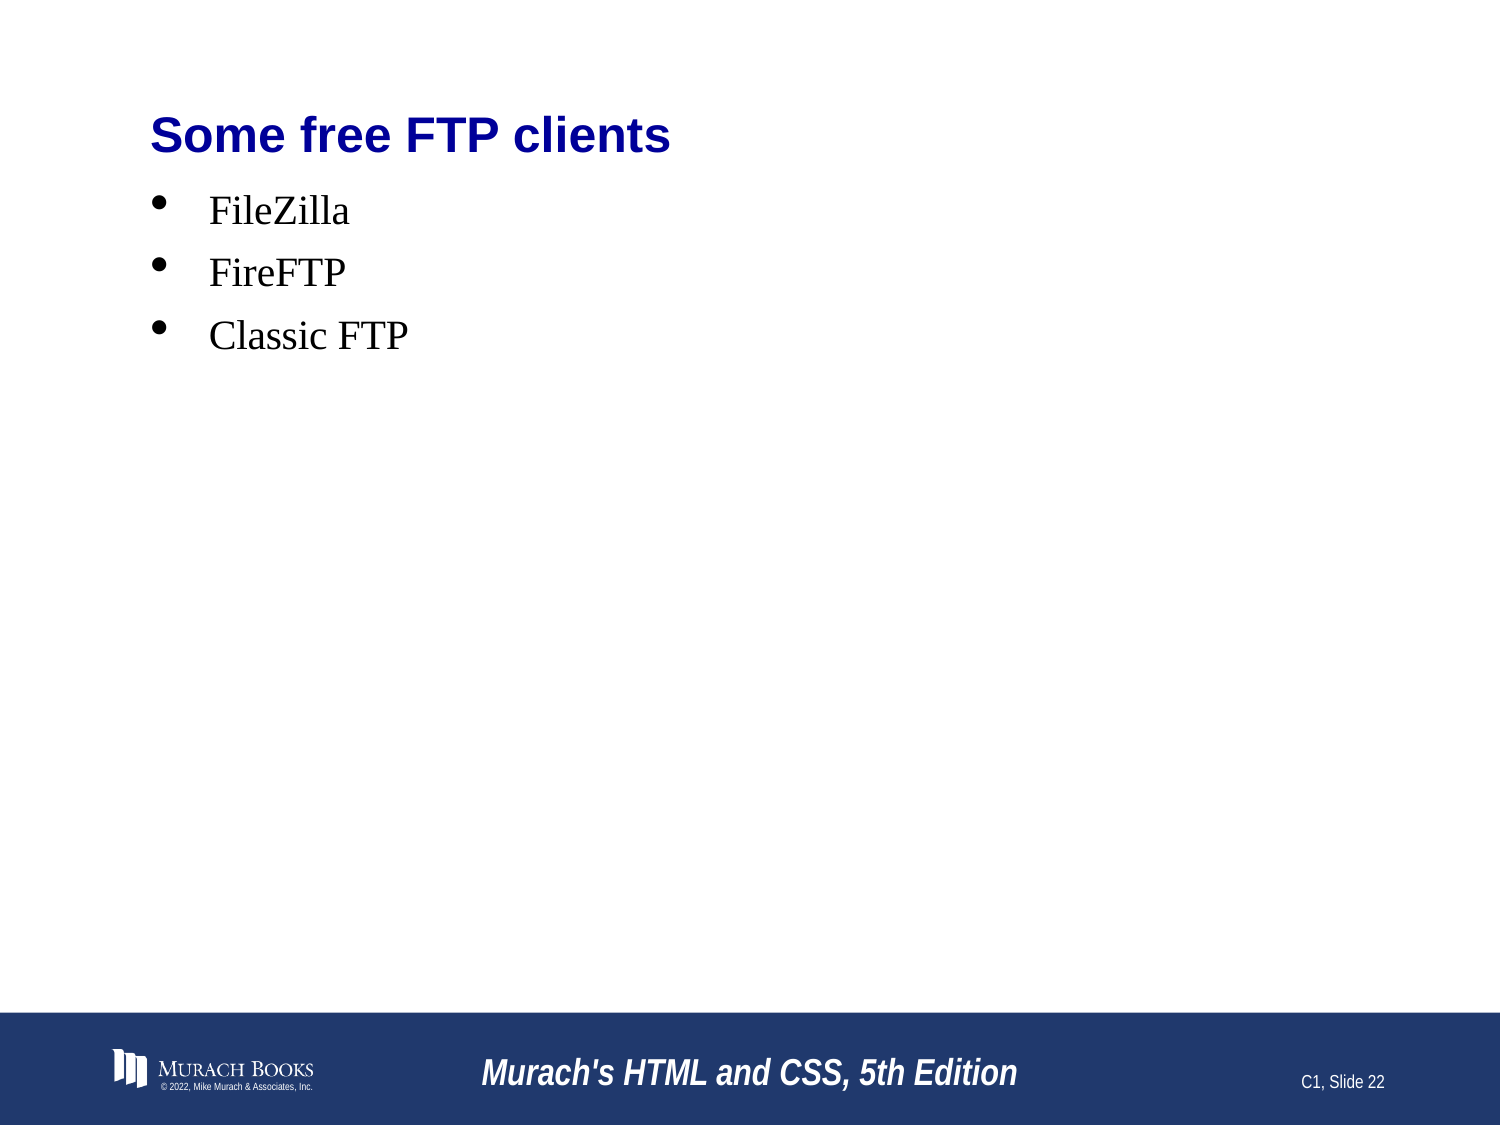

# Some free FTP clients
FileZilla
FireFTP
Classic FTP

© 2022, Mike Murach & Associates, Inc.
Murach's HTML and CSS, 5th Edition

C1, Slide 22